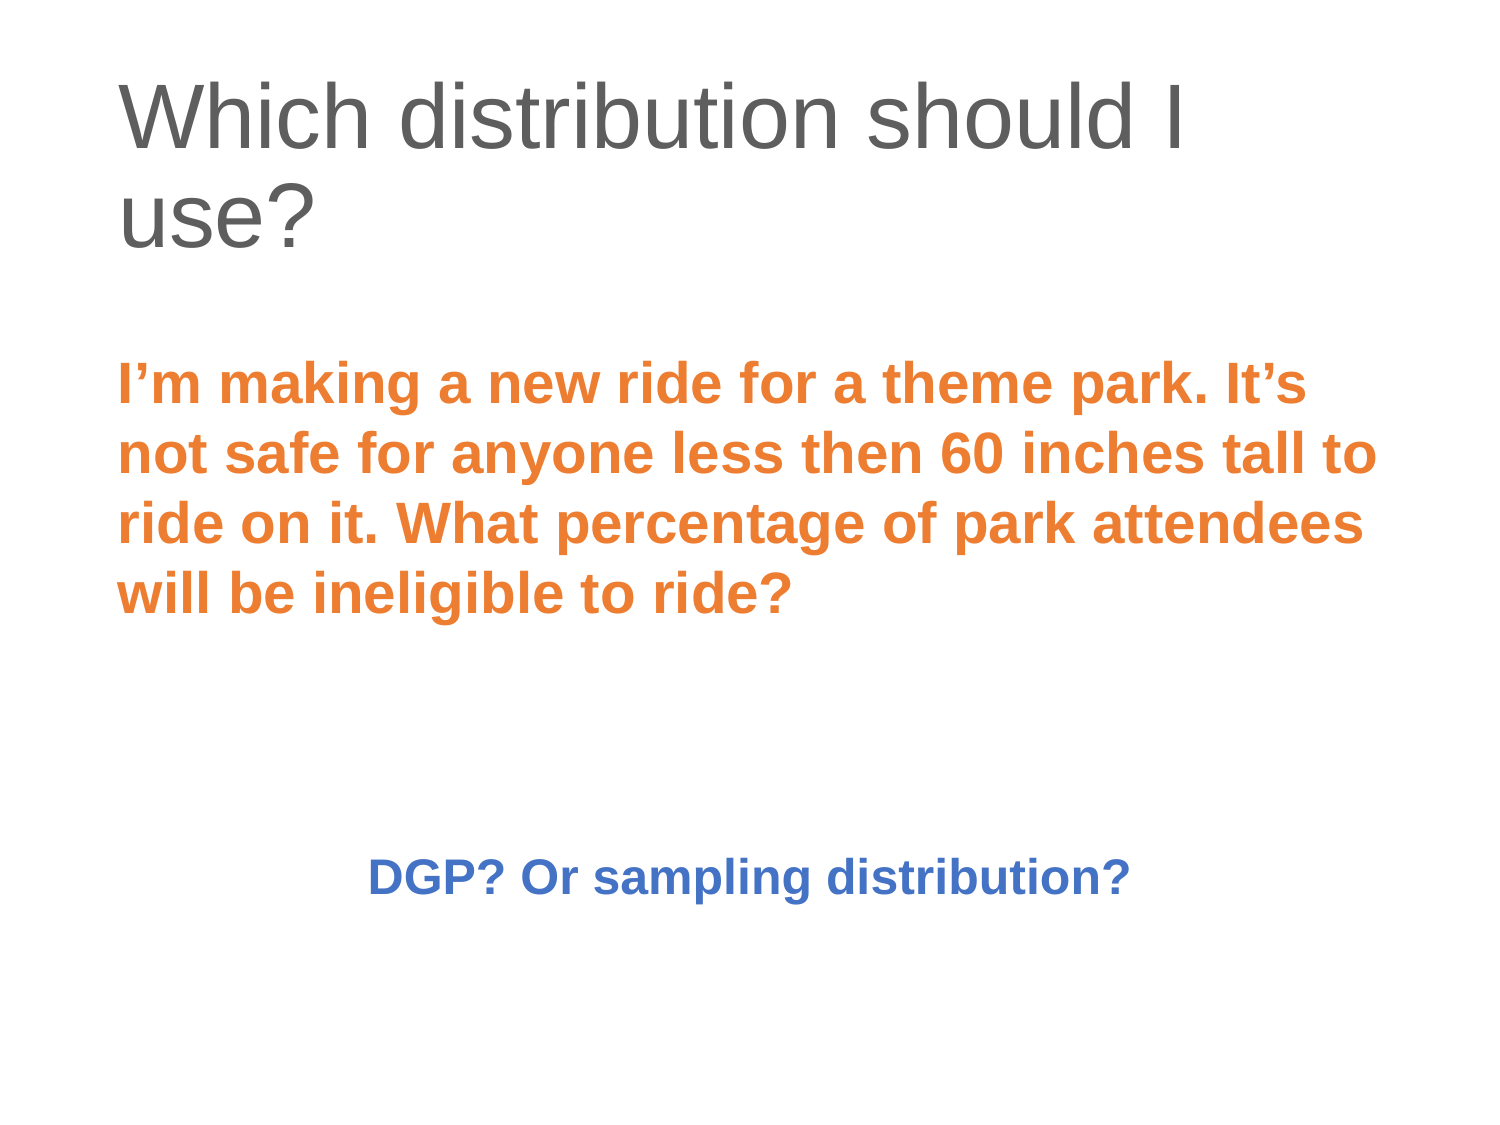

# Which distribution should I use?
I’m making a new ride for a theme park. It’s not safe for anyone less then 60 inches tall to ride on it. What percentage of park attendees will be ineligible to ride?
DGP? Or sampling distribution?